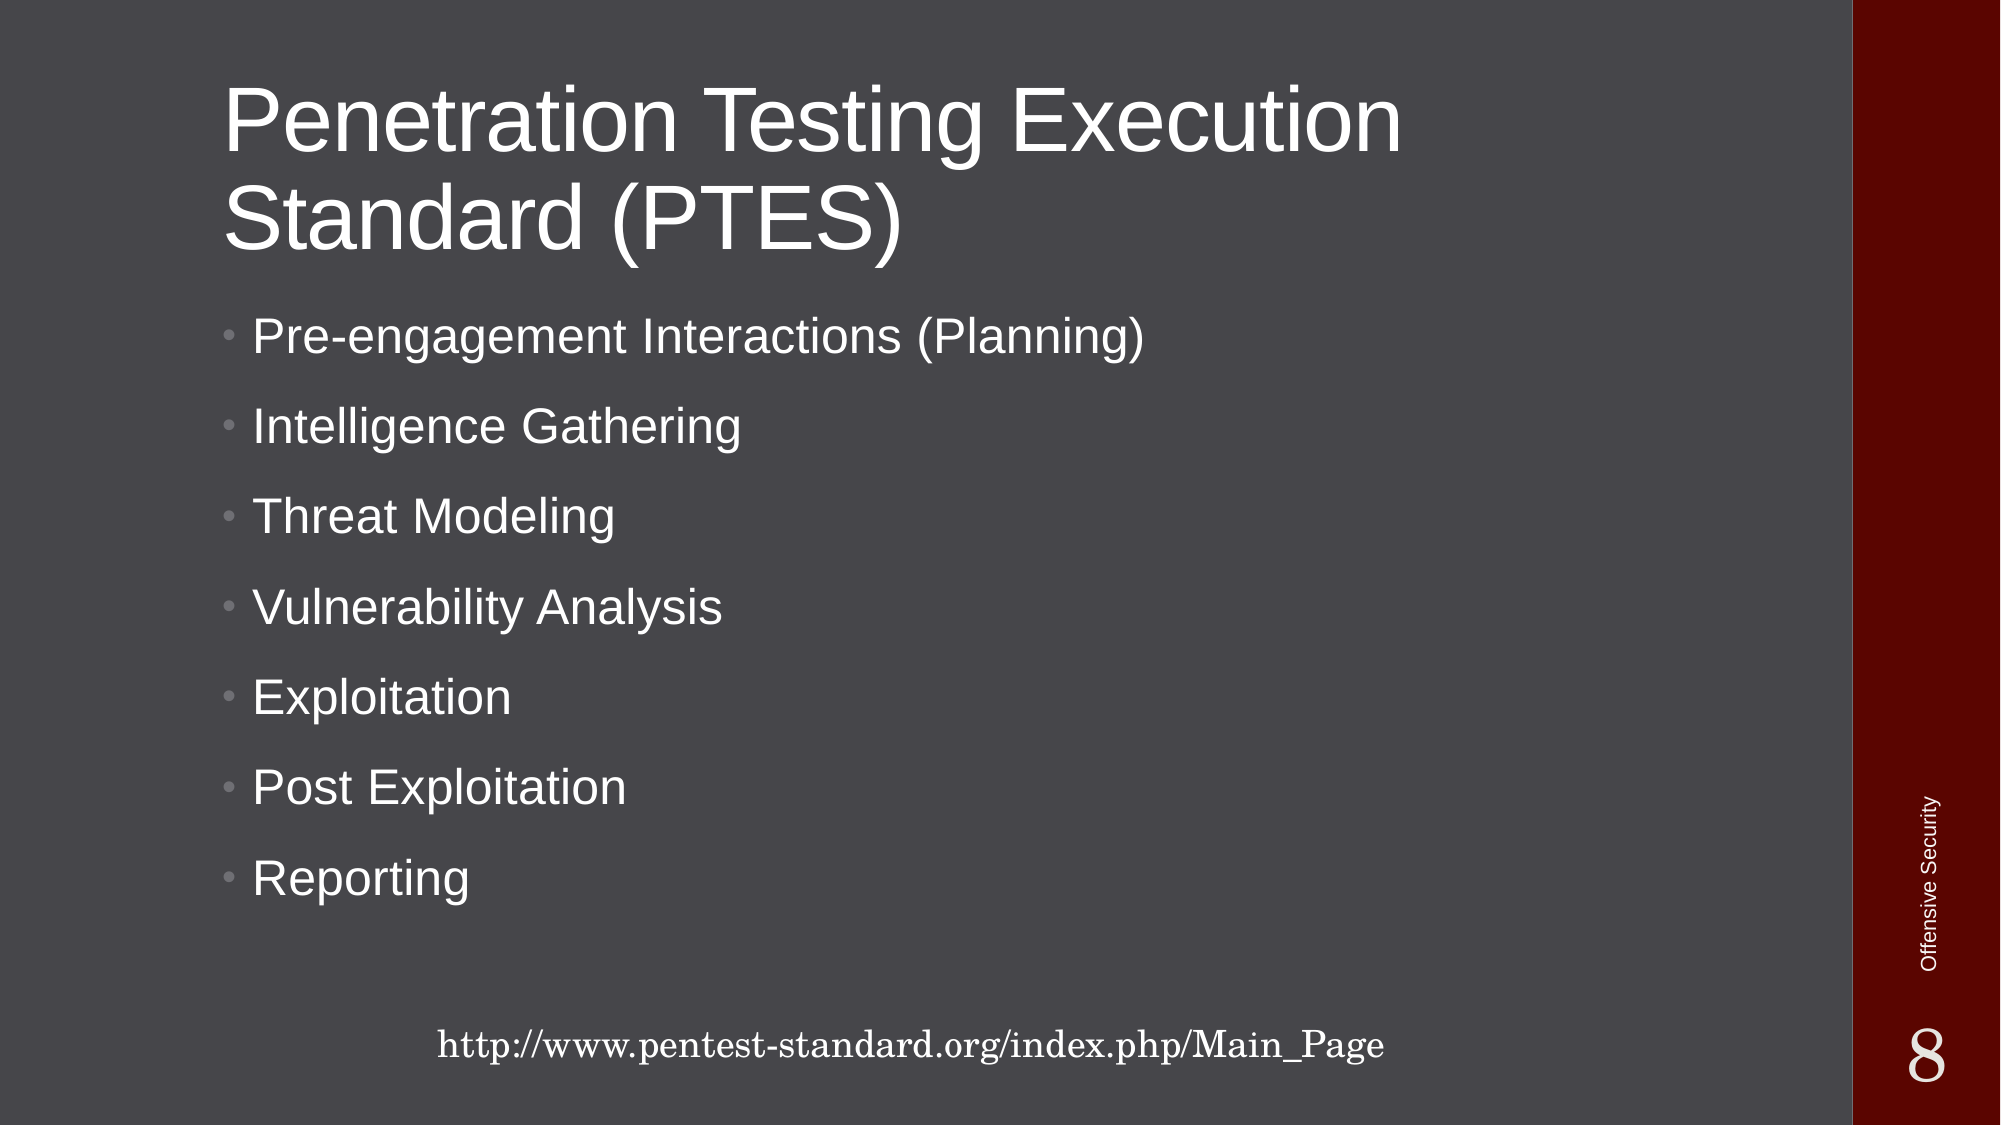

# Penetration Testing Execution Standard (PTES)
Pre-engagement Interactions (Planning)
Intelligence Gathering
Threat Modeling
Vulnerability Analysis
Exploitation
Post Exploitation
Reporting

Offensive Security
http://www.pentest-standard.org/index.php/Main_Page
8